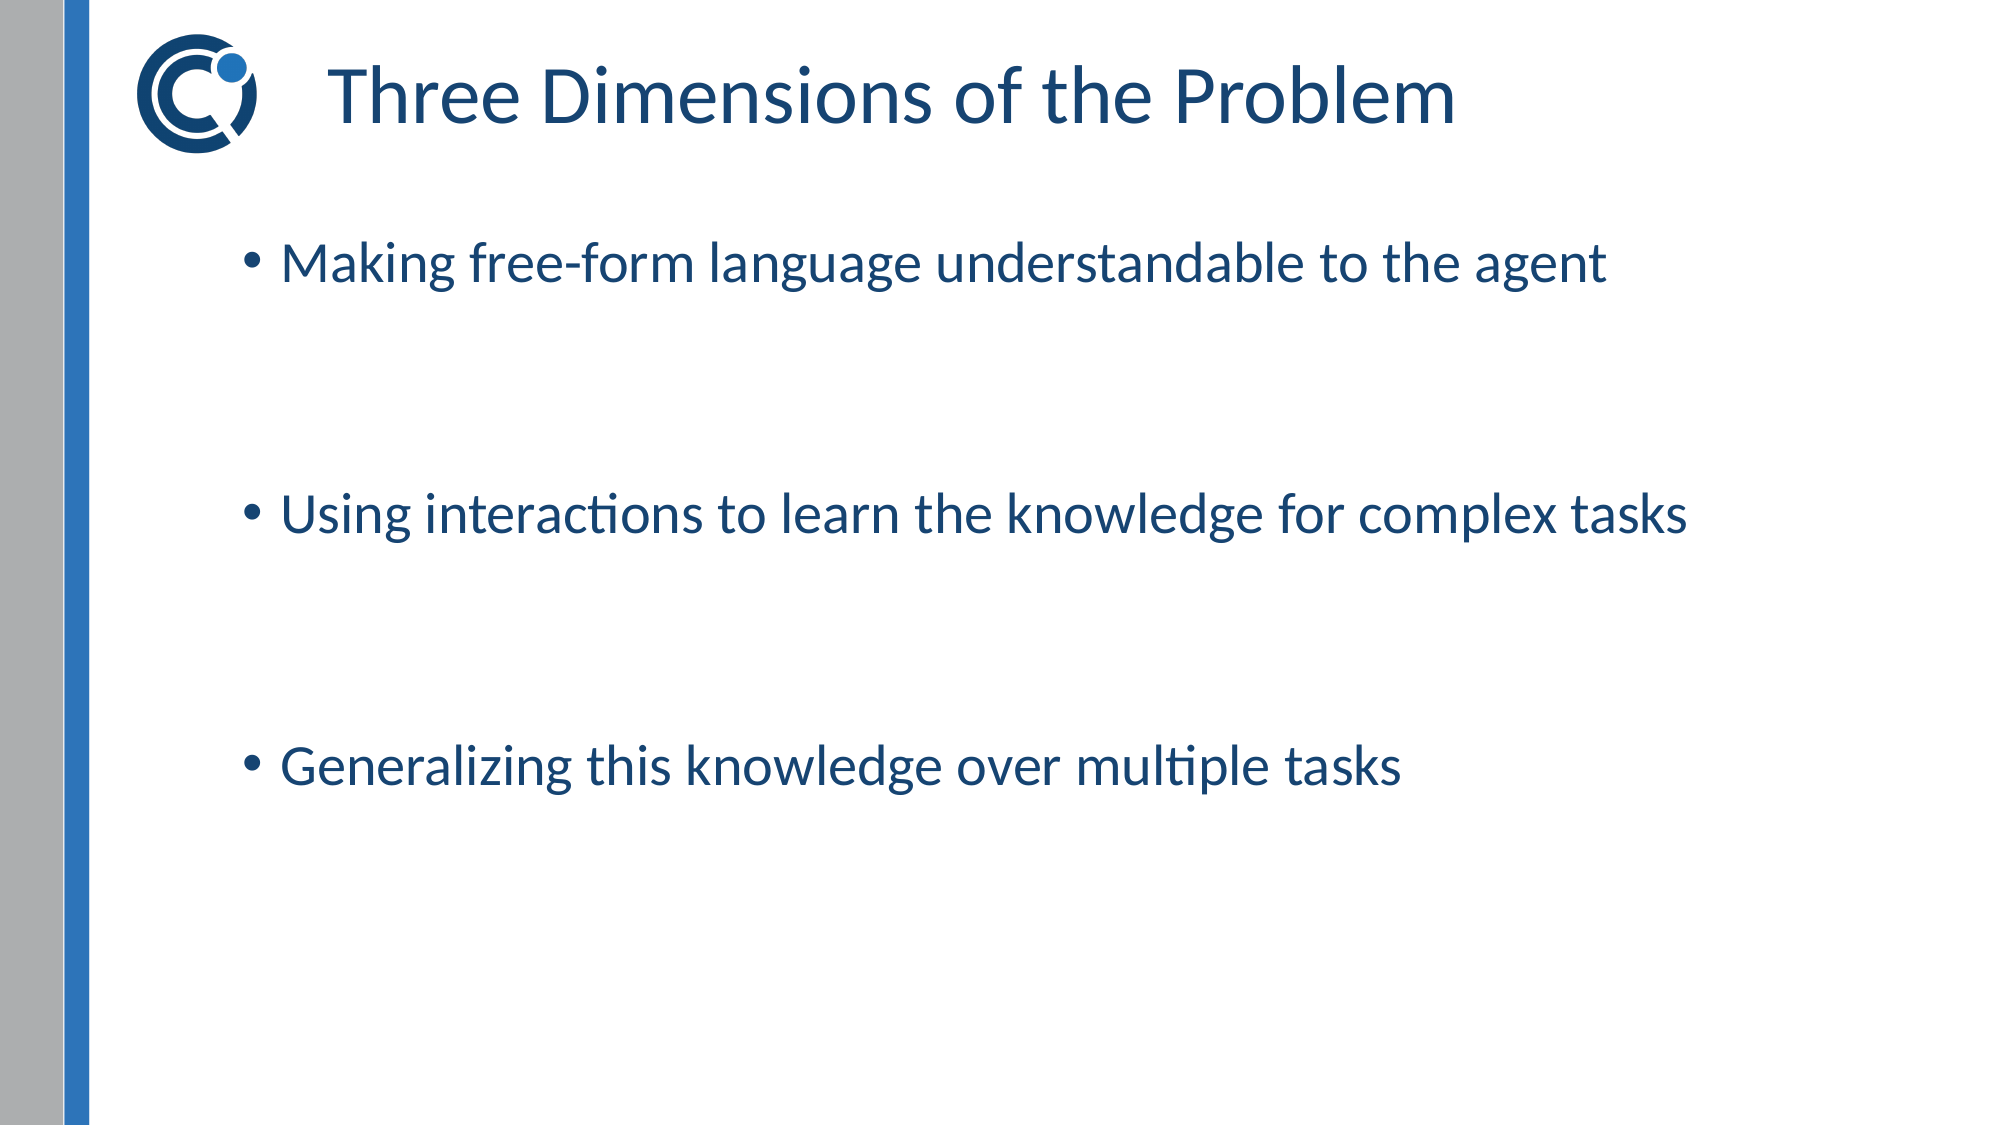

# Three Dimensions of the Problem
Making free-form language understandable to the agent

Using interactions to learn the knowledge for complex tasks

Generalizing this knowledge over multiple tasks